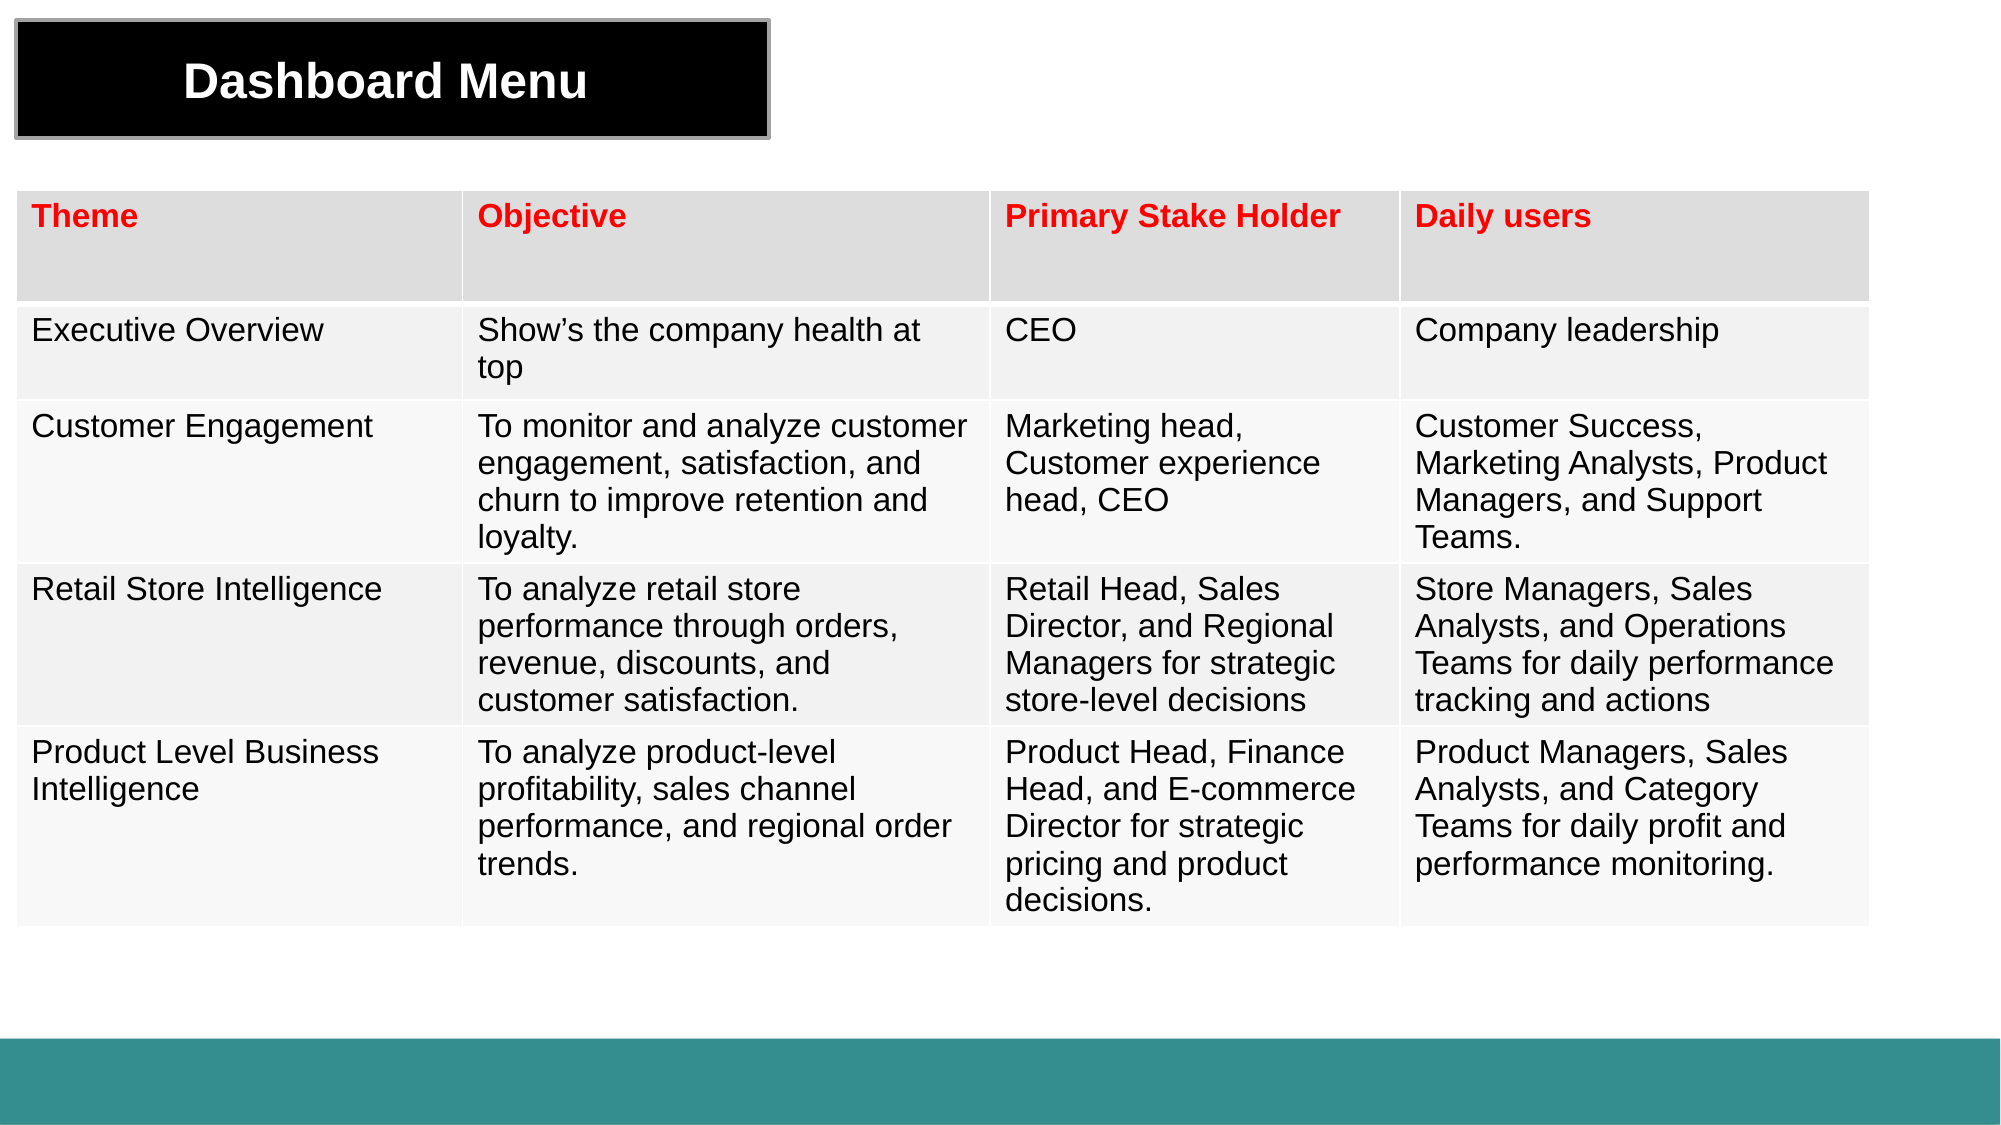

Dashboard Menu
| Theme | Objective | Primary Stake Holder | Daily users |
| --- | --- | --- | --- |
| Executive Overview | Show’s the company health at top | CEO | Company leadership |
| Customer Engagement | To monitor and analyze customer engagement, satisfaction, and churn to improve retention and loyalty. | Marketing head, Customer experience head, CEO | Customer Success, Marketing Analysts, Product Managers, and Support Teams. |
| Retail Store Intelligence | To analyze retail store performance through orders, revenue, discounts, and customer satisfaction. | Retail Head, Sales Director, and Regional Managers for strategic store-level decisions | Store Managers, Sales Analysts, and Operations Teams for daily performance tracking and actions |
| Product Level Business Intelligence | To analyze product-level profitability, sales channel performance, and regional order trends. | Product Head, Finance Head, and E-commerce Director for strategic pricing and product decisions. | Product Managers, Sales Analysts, and Category Teams for daily profit and performance monitoring. |